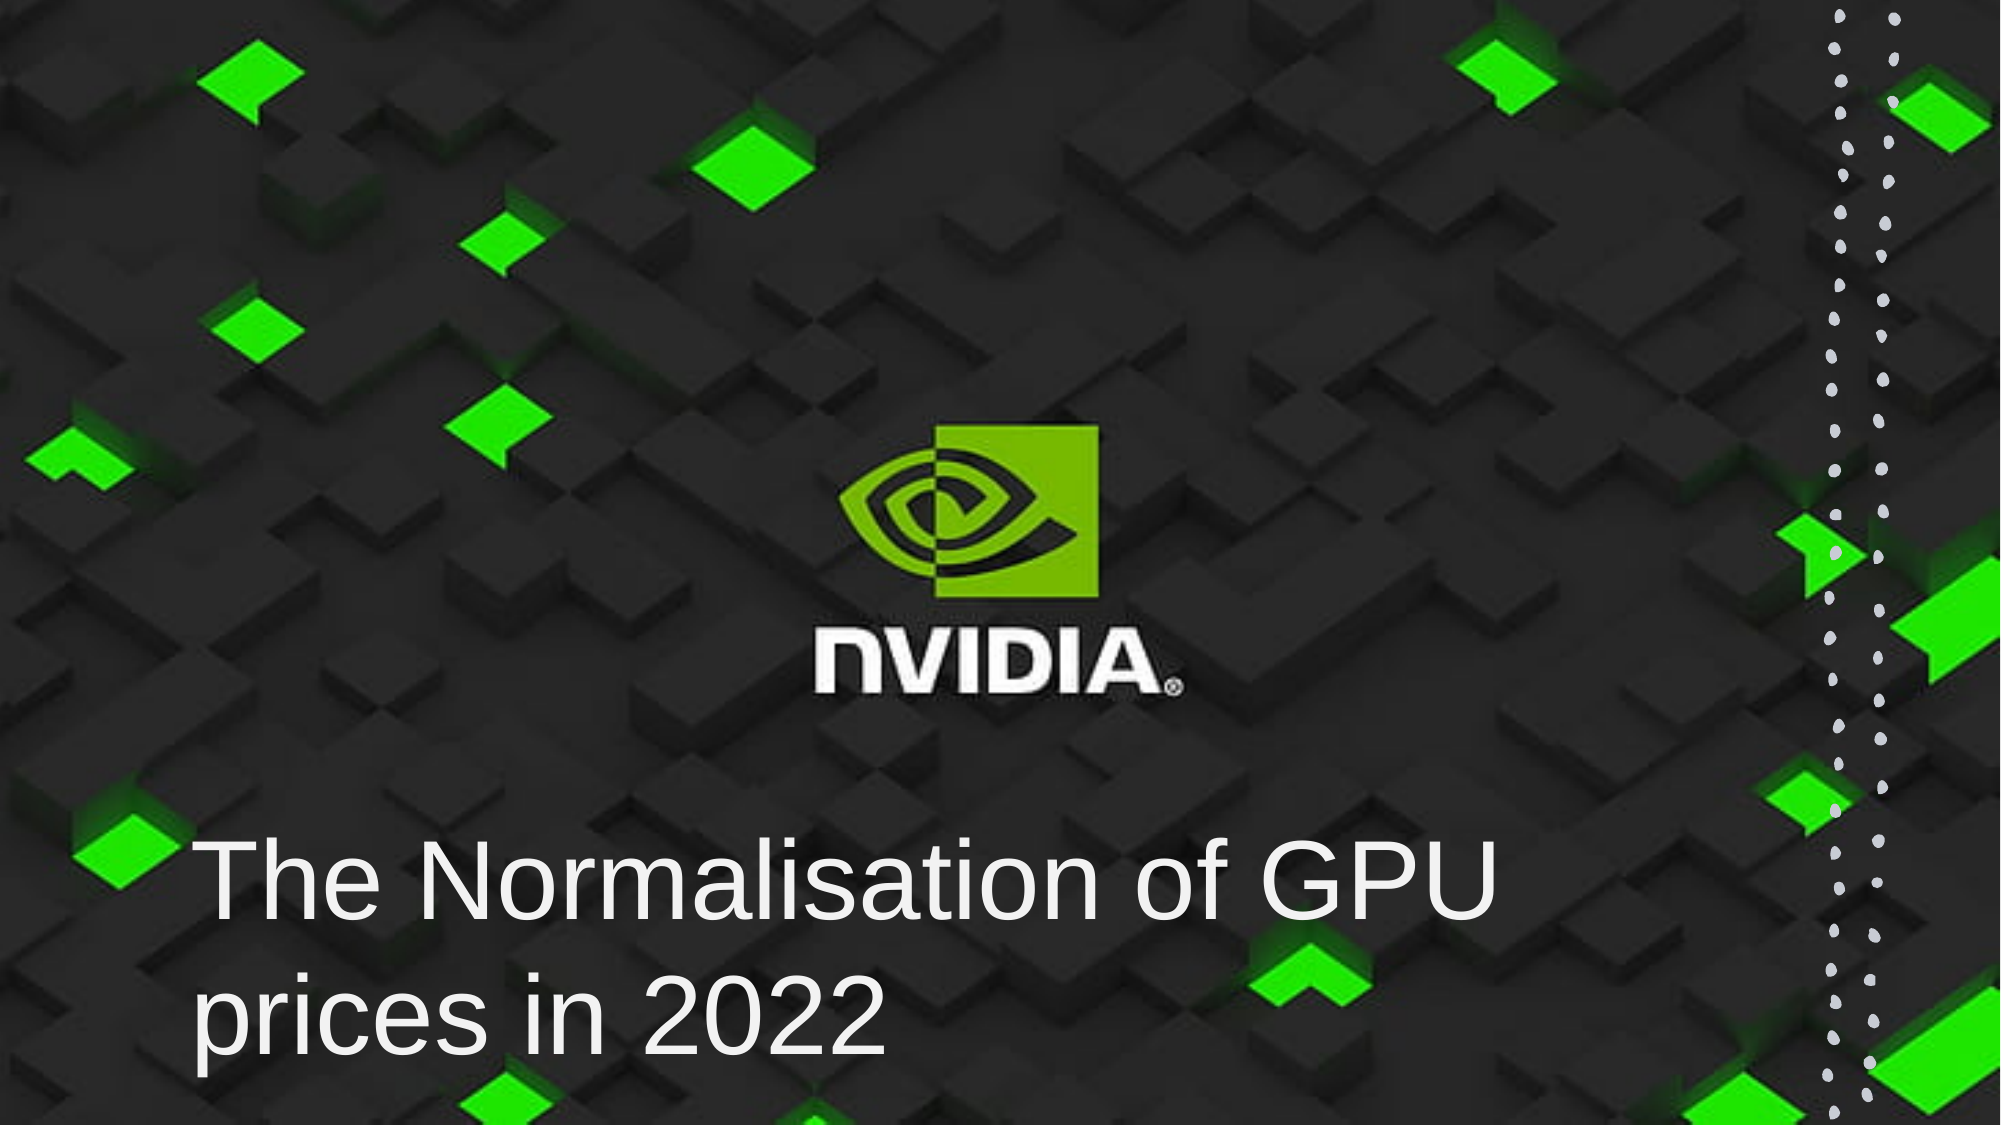

# The Normalisation of GPU prices in 2022